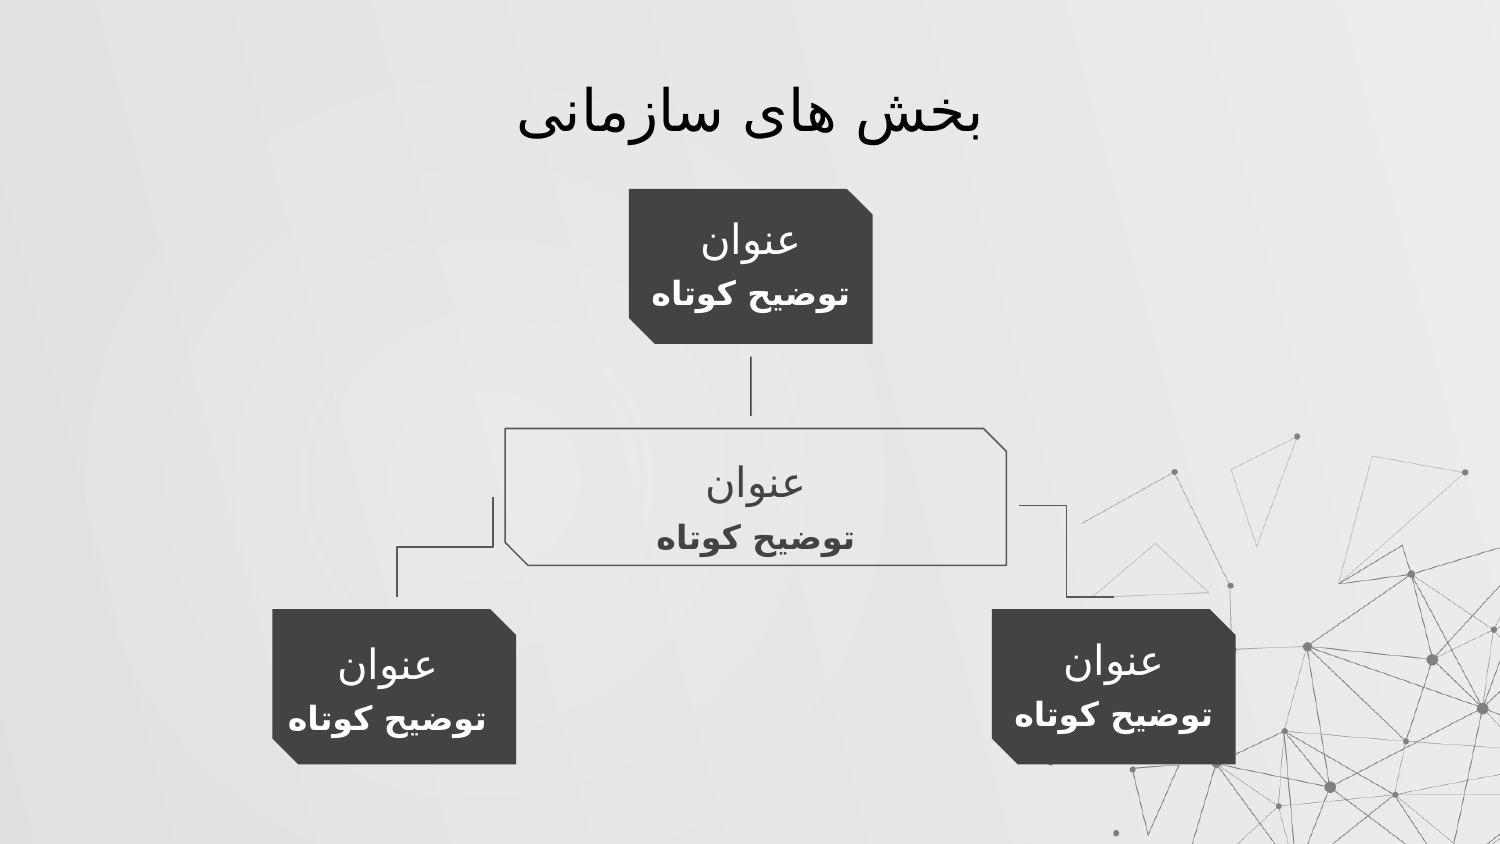

بخش های سازمانی
عنوان

توضیح کوتاه
عنوان

توضیح کوتاه
عنوان
عنوان

توضیح کوتاه
توضیح کوتاه